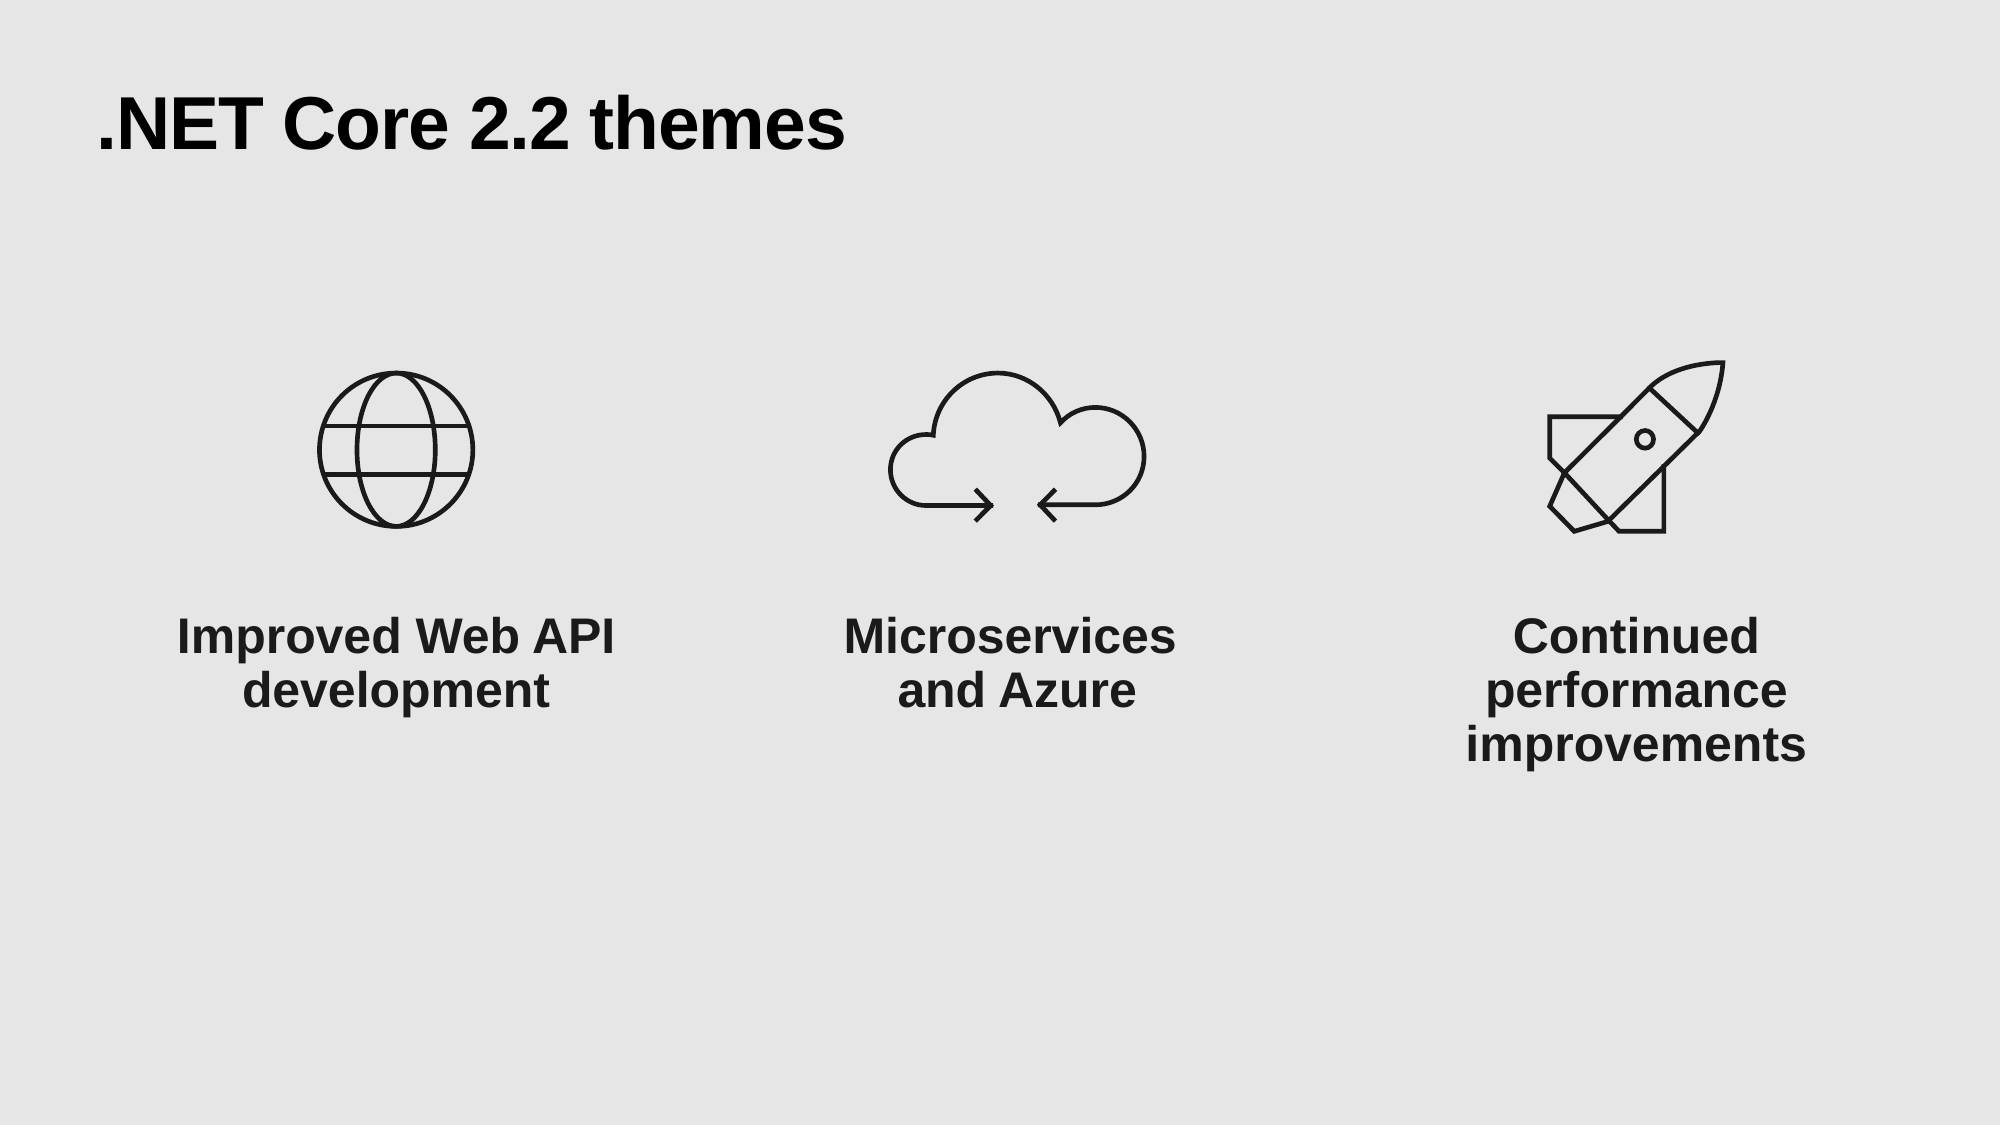

# .NET Core 2.2 themes

Improved Web API development
Microservices
and Azure
Continued performance improvements